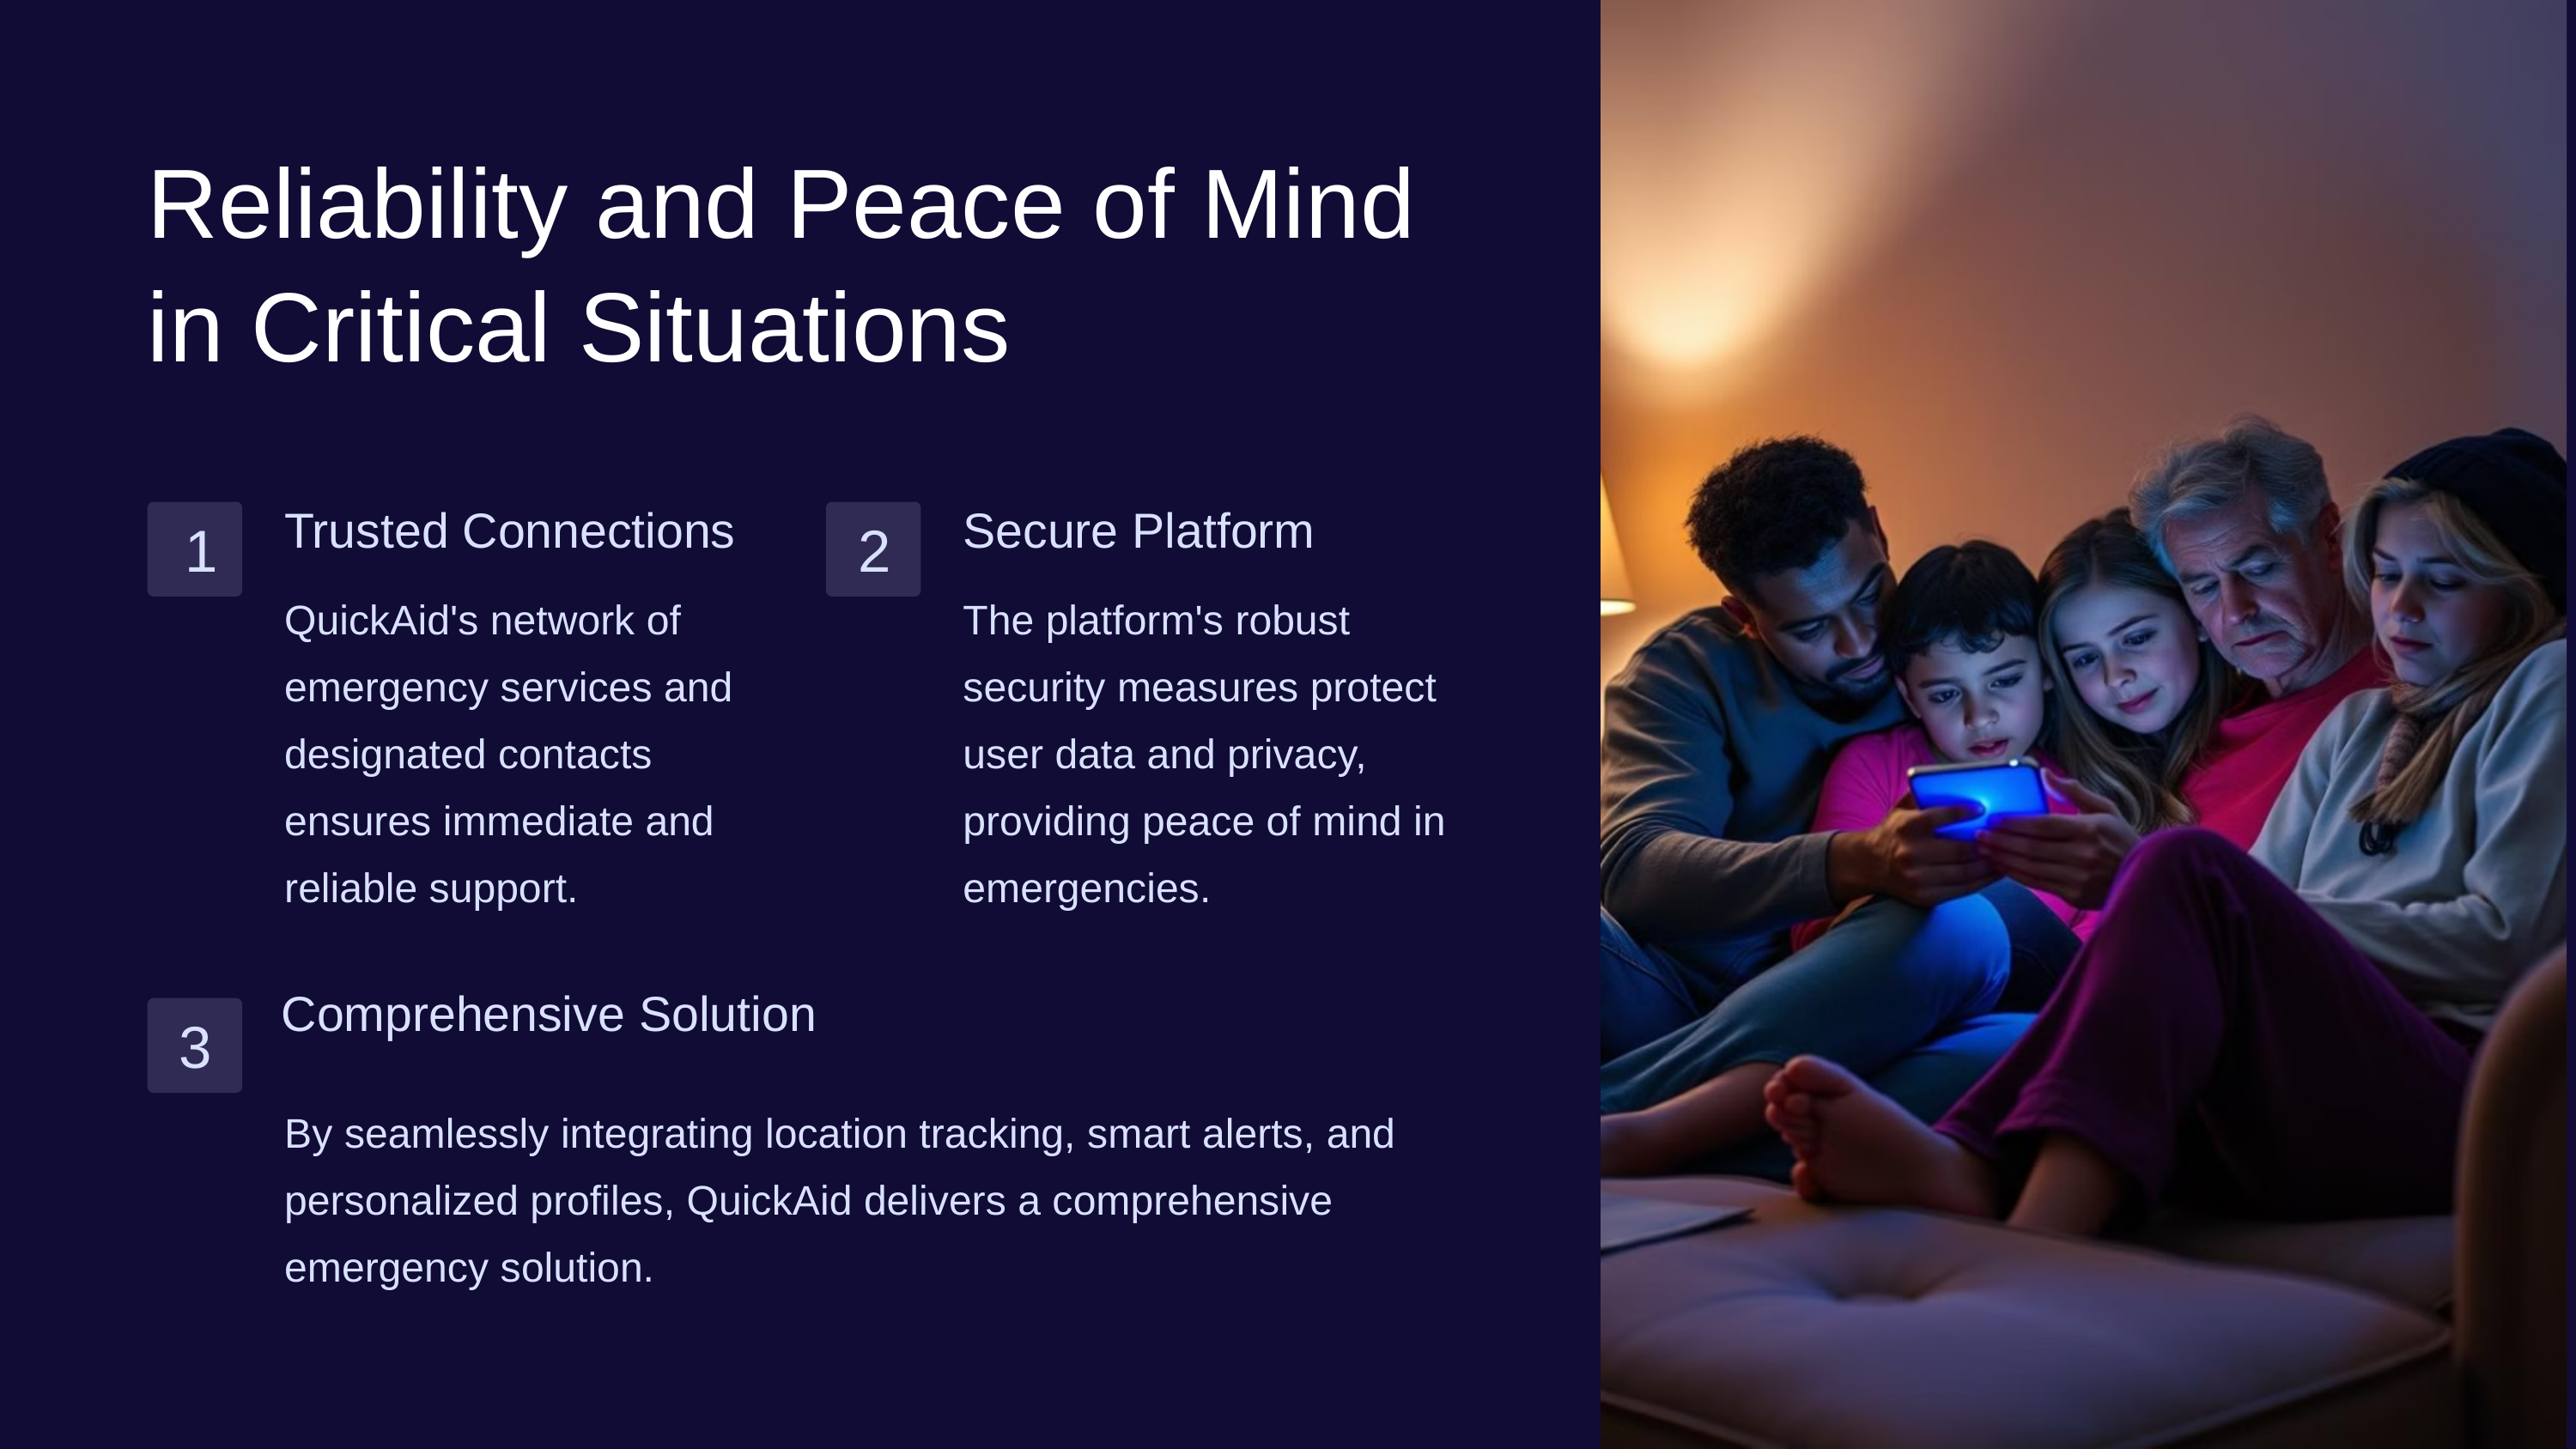

Reliability and Peace of Mind in Critical Situations
Trusted Connections
Secure Platform

1
2
QuickAid's network of emergency services and designated contacts ensures immediate and reliable support.
The platform's robust security measures protect user data and privacy, providing peace of mind in emergencies.
Comprehensive Solution

3
By seamlessly integrating location tracking, smart alerts, and personalized profiles, QuickAid delivers a comprehensive emergency solution.